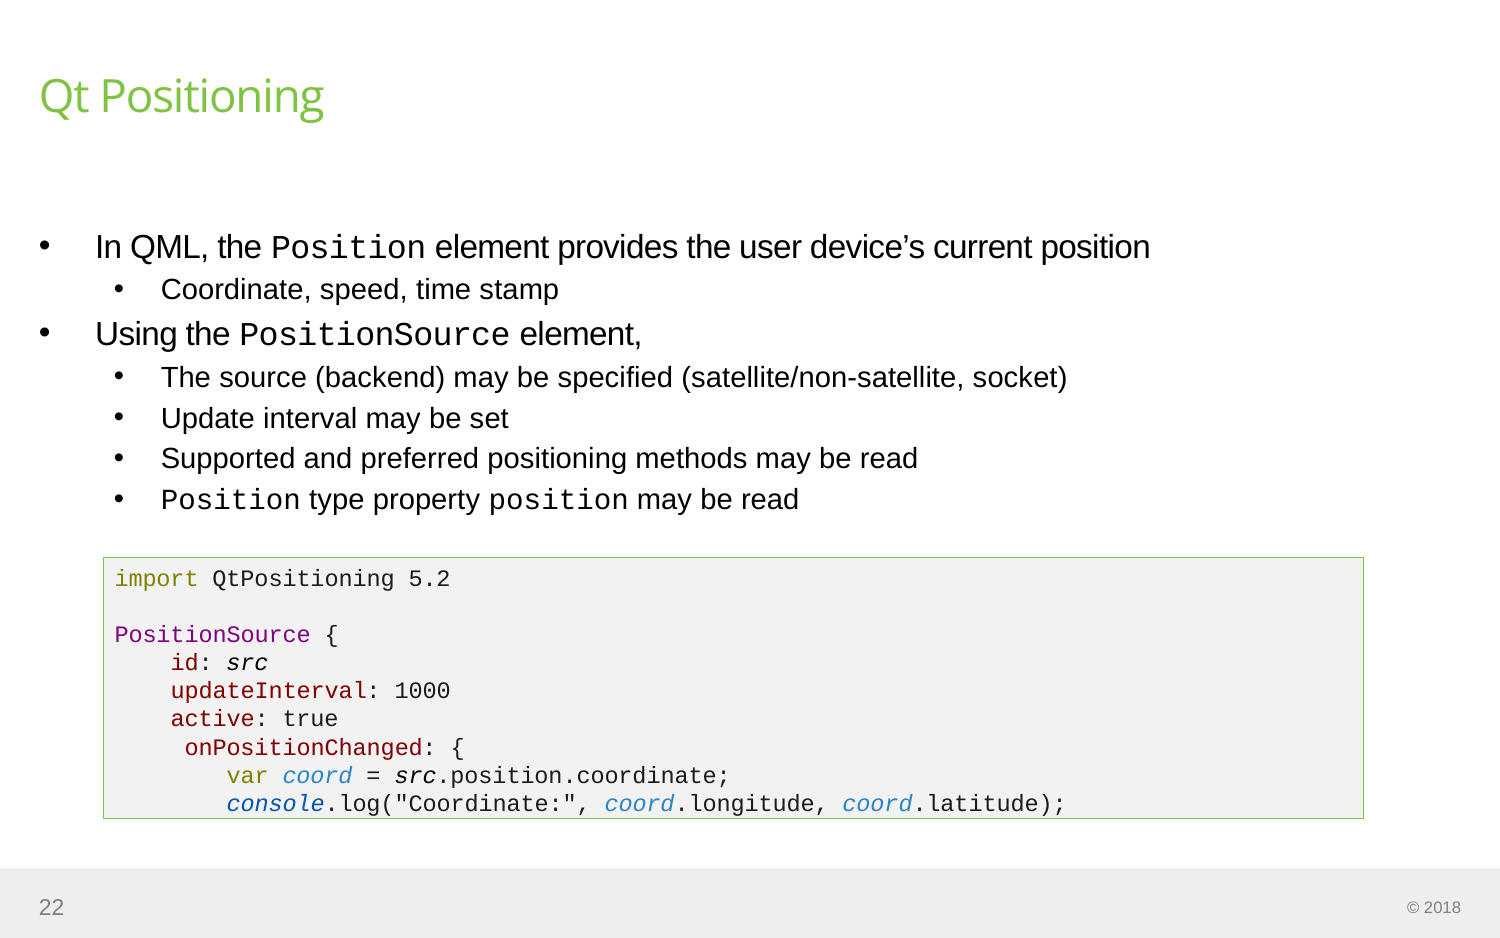

# Qt Positioning
In QML, the Position element provides the user device’s current position
Coordinate, speed, time stamp
Using the PositionSource element,
The source (backend) may be specified (satellite/non-satellite, socket)
Update interval may be set
Supported and preferred positioning methods may be read
Position type property position may be read

import QtPositioning 5.2
PositionSource {
    id: src
    updateInterval: 1000
    active: true
     onPositionChanged: {
        var coord = src.position.coordinate;
        console.log("Coordinate:", coord.longitude, coord.latitude);
22
© 2018